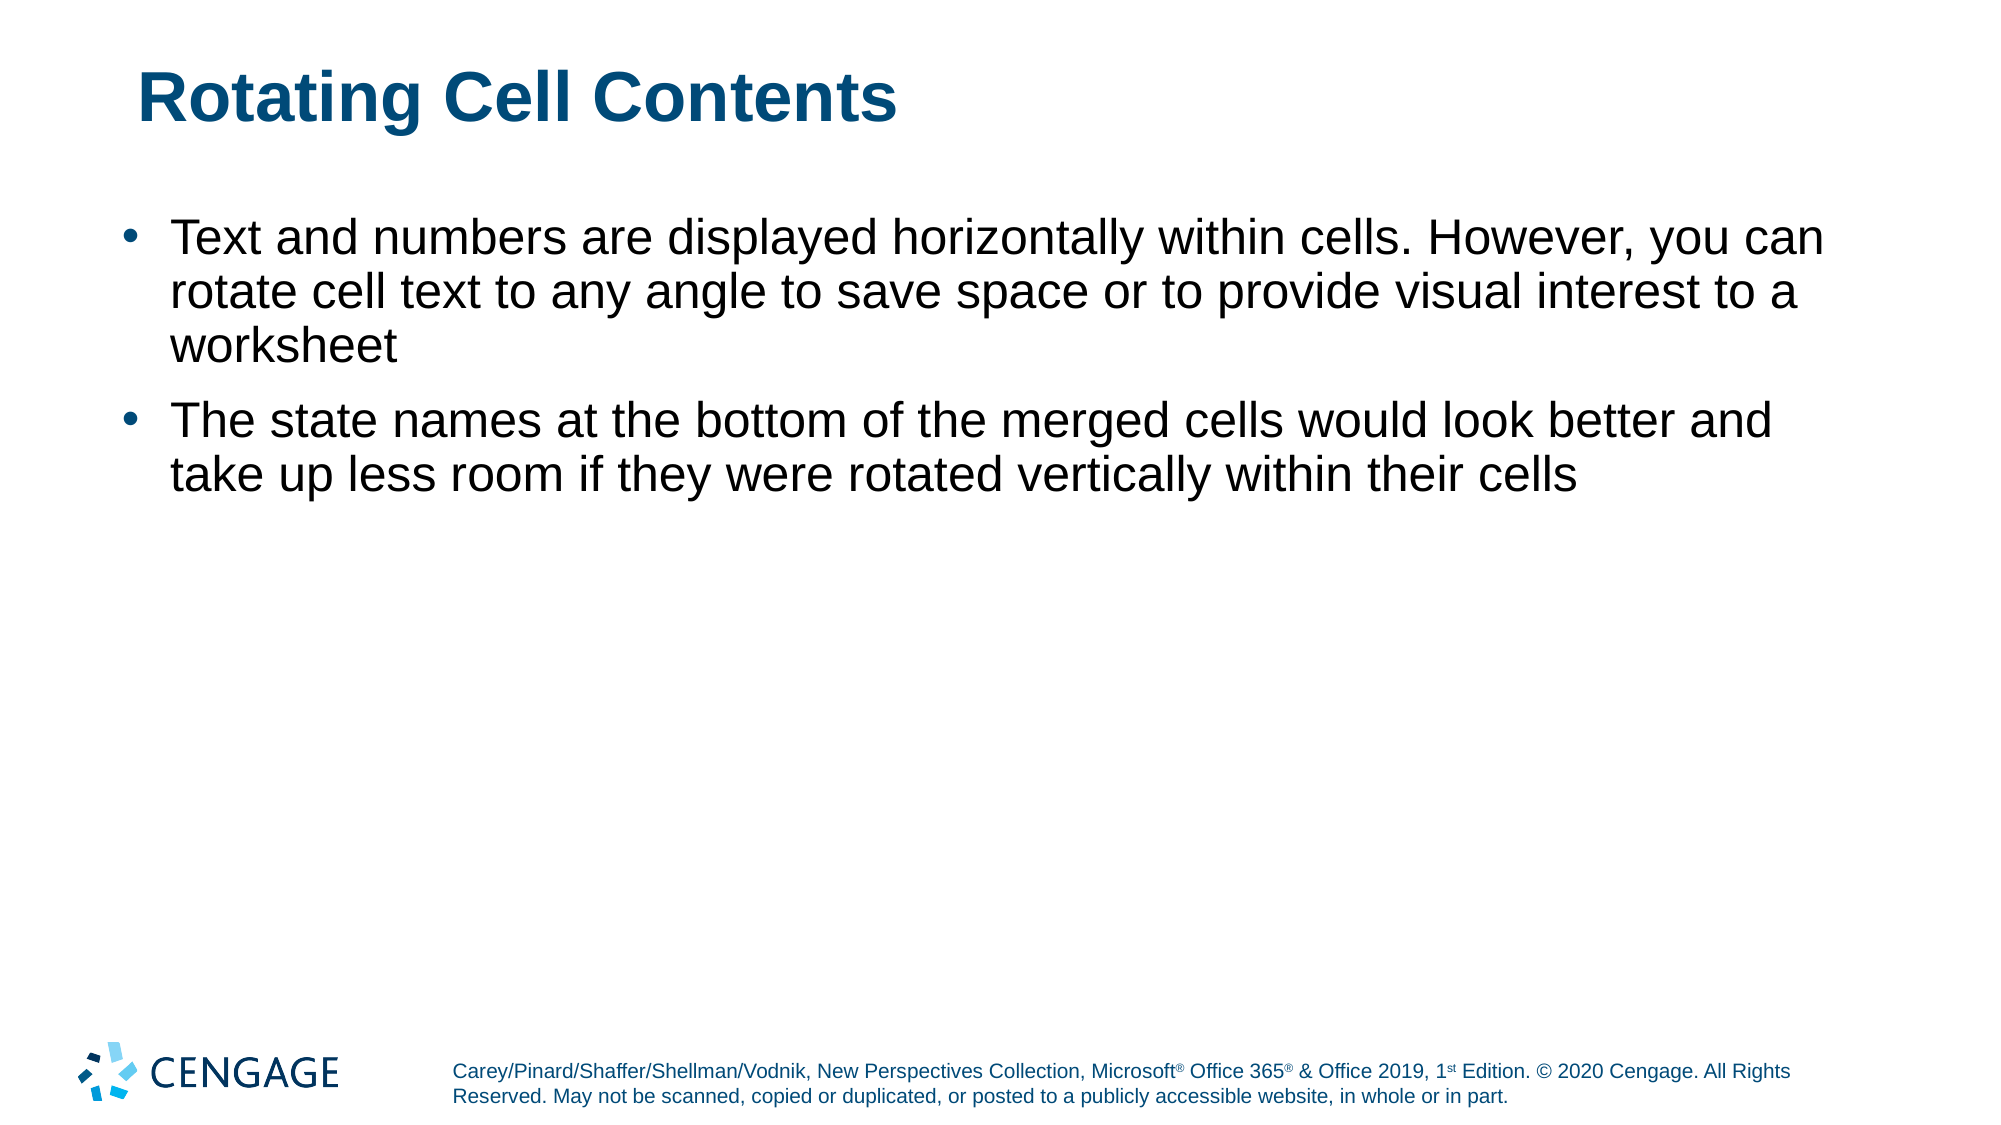

# Rotating Cell Contents
Text and numbers are displayed horizontally within cells. However, you can rotate cell text to any angle to save space or to provide visual interest to a worksheet
The state names at the bottom of the merged cells would look better and take up less room if they were rotated vertically within their cells